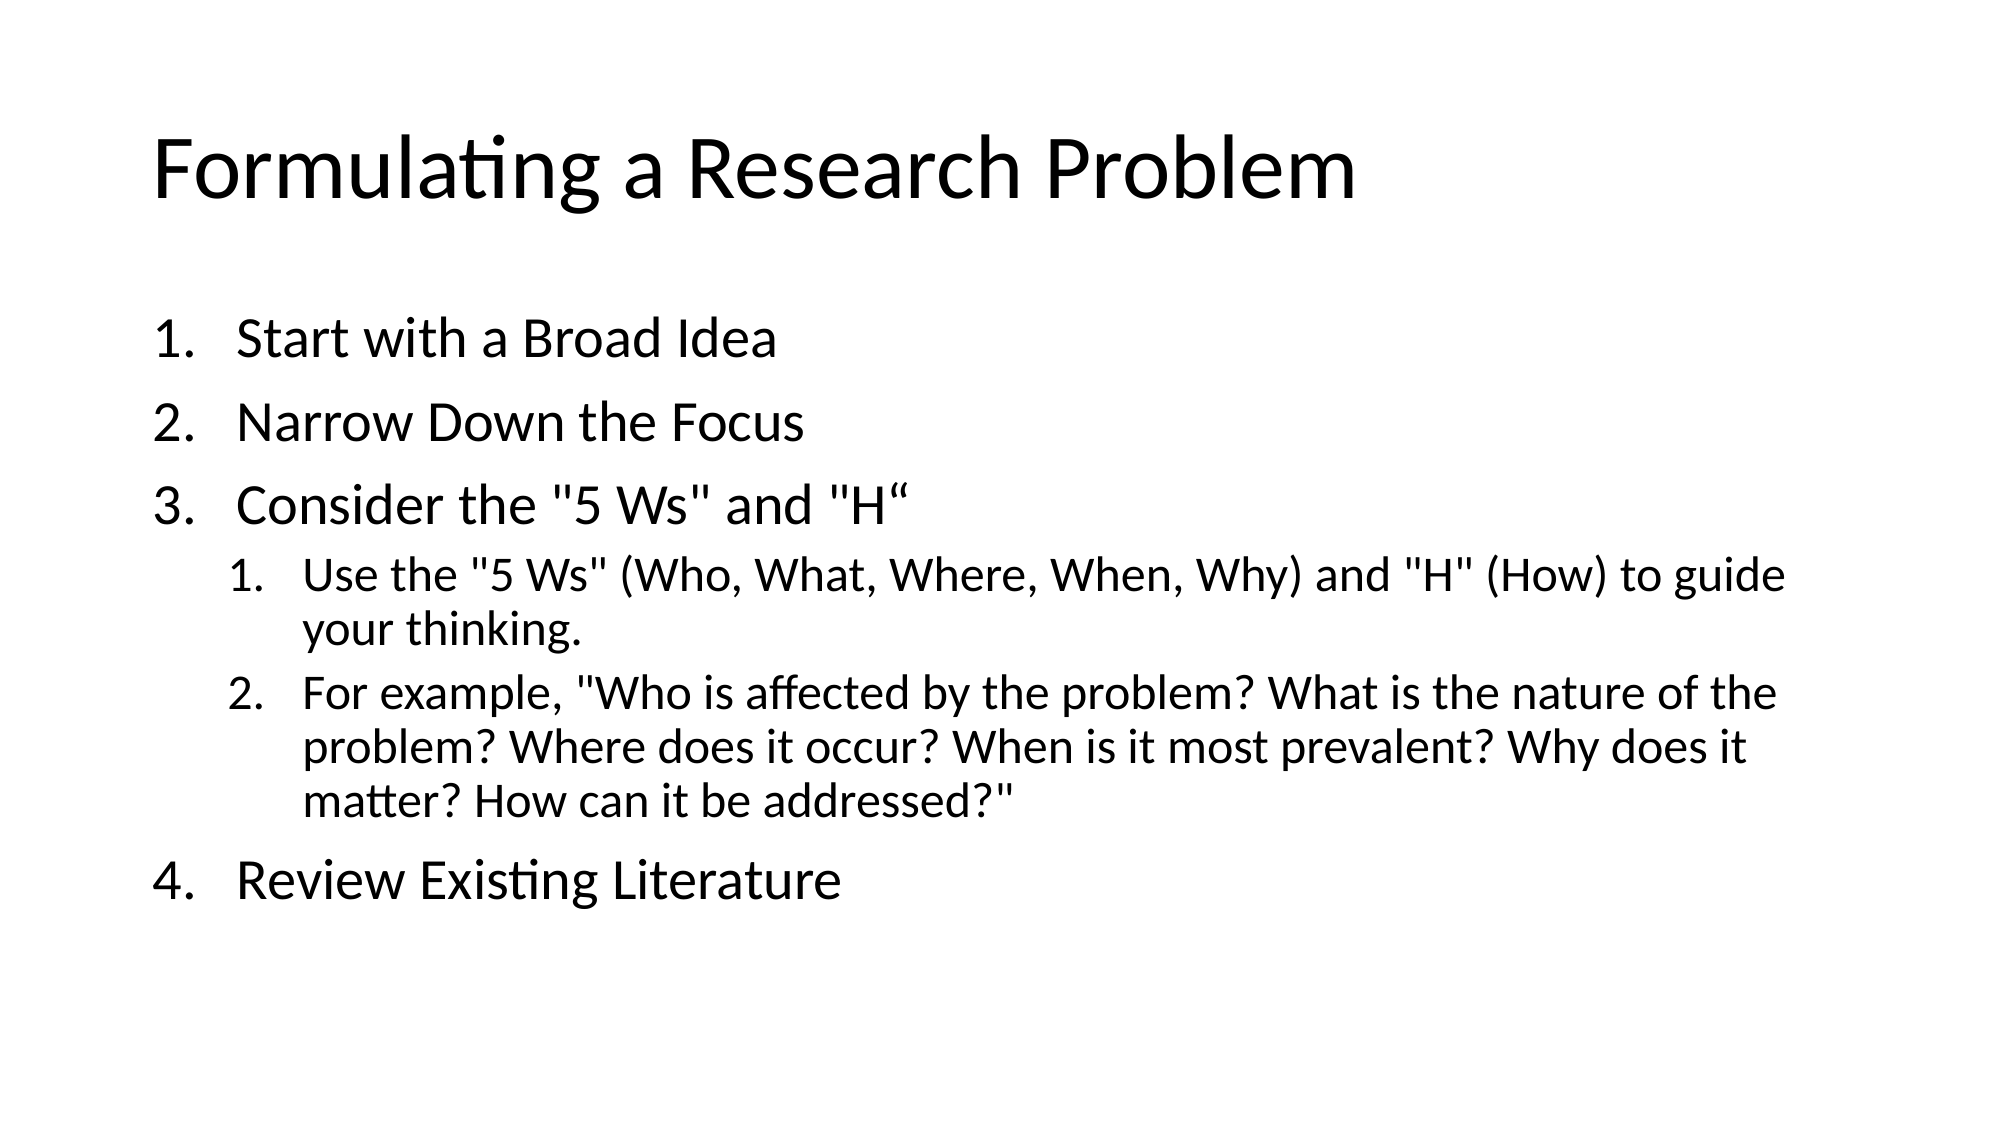

# Formulating a Research Problem
Start with a Broad Idea
Narrow Down the Focus
Consider the "5 Ws" and "H“
Use the "5 Ws" (Who, What, Where, When, Why) and "H" (How) to guide your thinking.
For example, "Who is affected by the problem? What is the nature of the problem? Where does it occur? When is it most prevalent? Why does it matter? How can it be addressed?"
Review Existing Literature